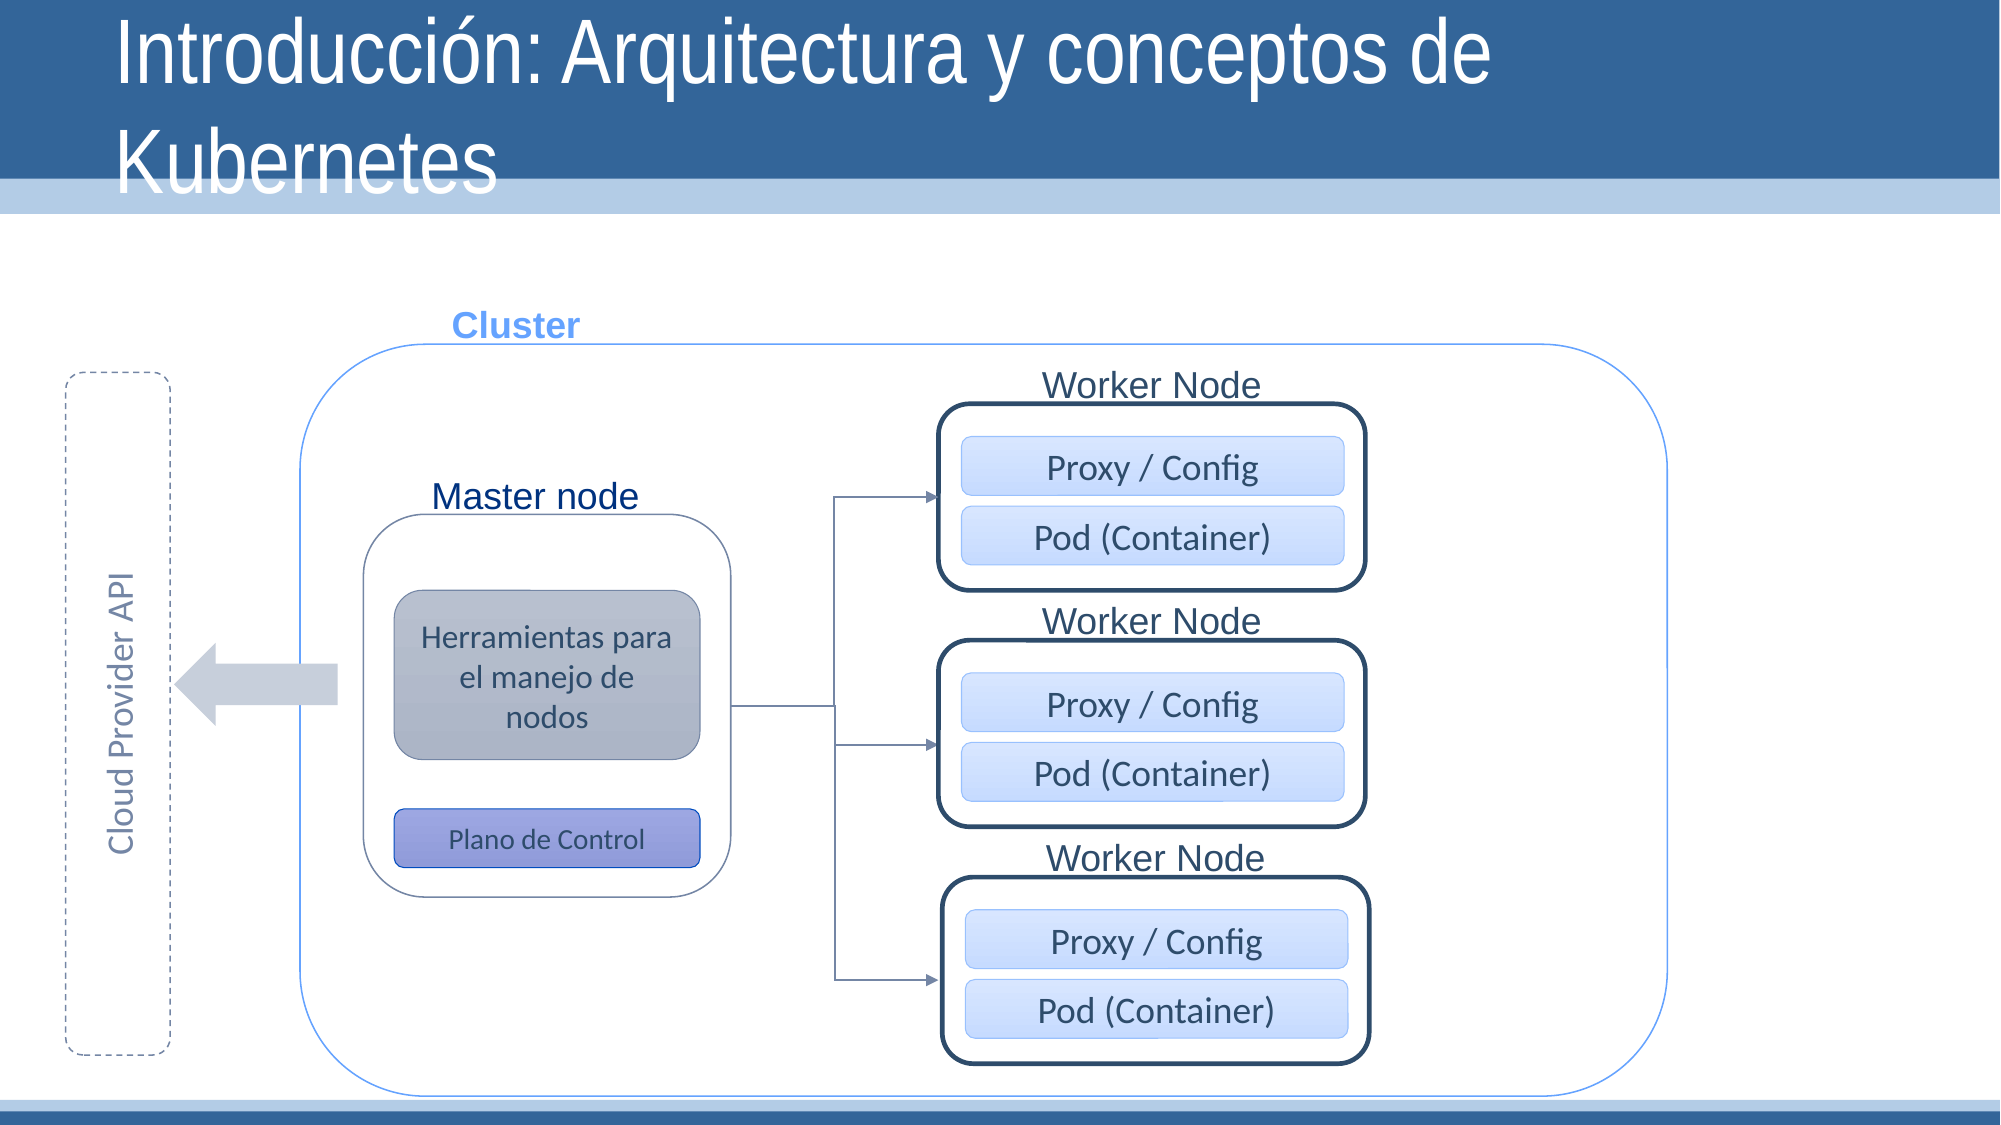

# Introducción: Arquitectura y conceptos de Kubernetes
Cluster

Worker Node

Proxy / Config
Pod (Container)
Master node

Worker Node

Proxy / Config
Pod (Container)
Herramientas para el manejo de nodos

Cloud Provider API
Plano de Control
Worker Node

Proxy / Config
Pod (Container)